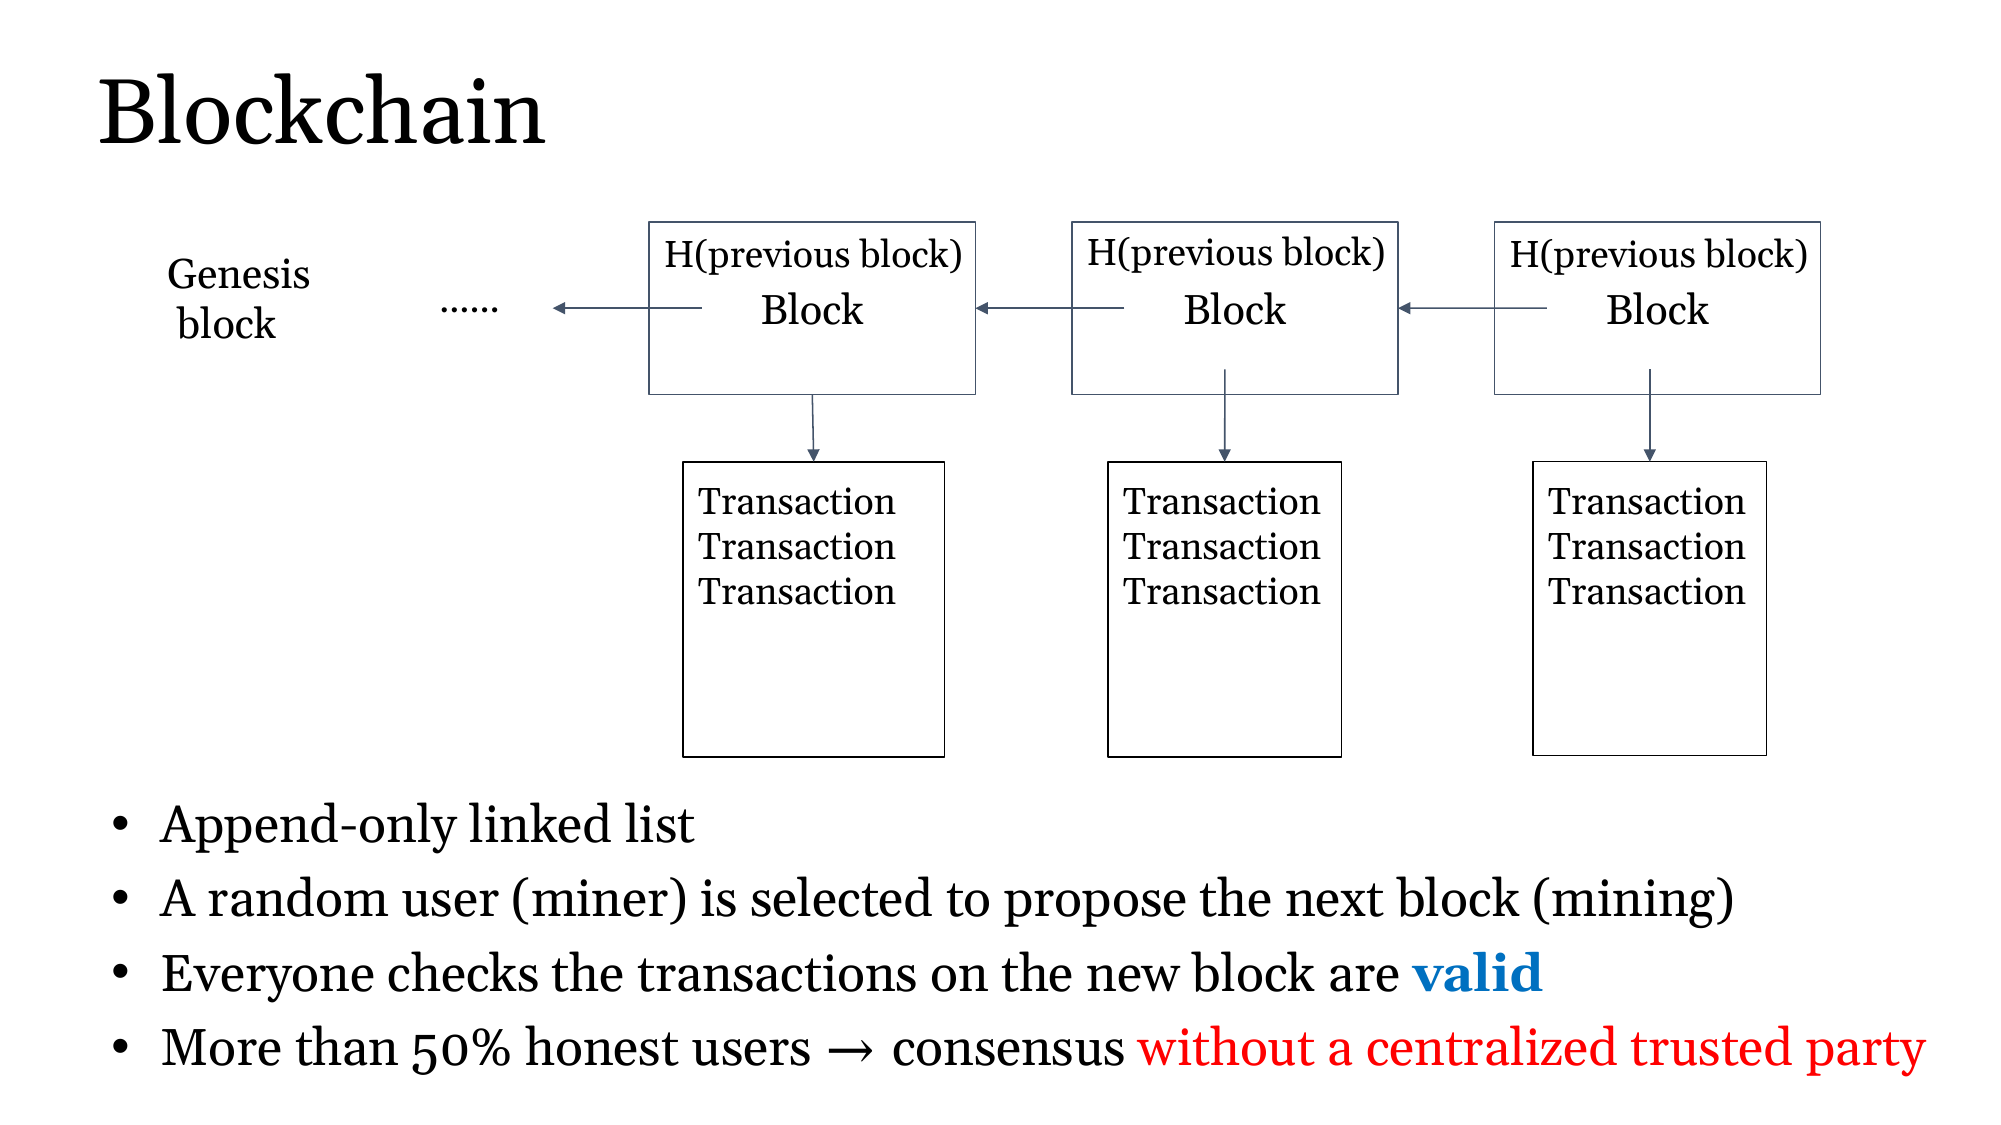

# Blockchain
H(previous block)
Block
Block
Block
H(previous block)
H(previous block)
Genesis
 block
……
Transaction
Transaction
Transaction
Transaction
Transaction
Transaction
Transaction
Transaction
Transaction
Append-only linked list
A random user (miner) is selected to propose the next block (mining)
Everyone checks the transactions on the new block are valid
More than 50% honest users → consensus without a centralized trusted party